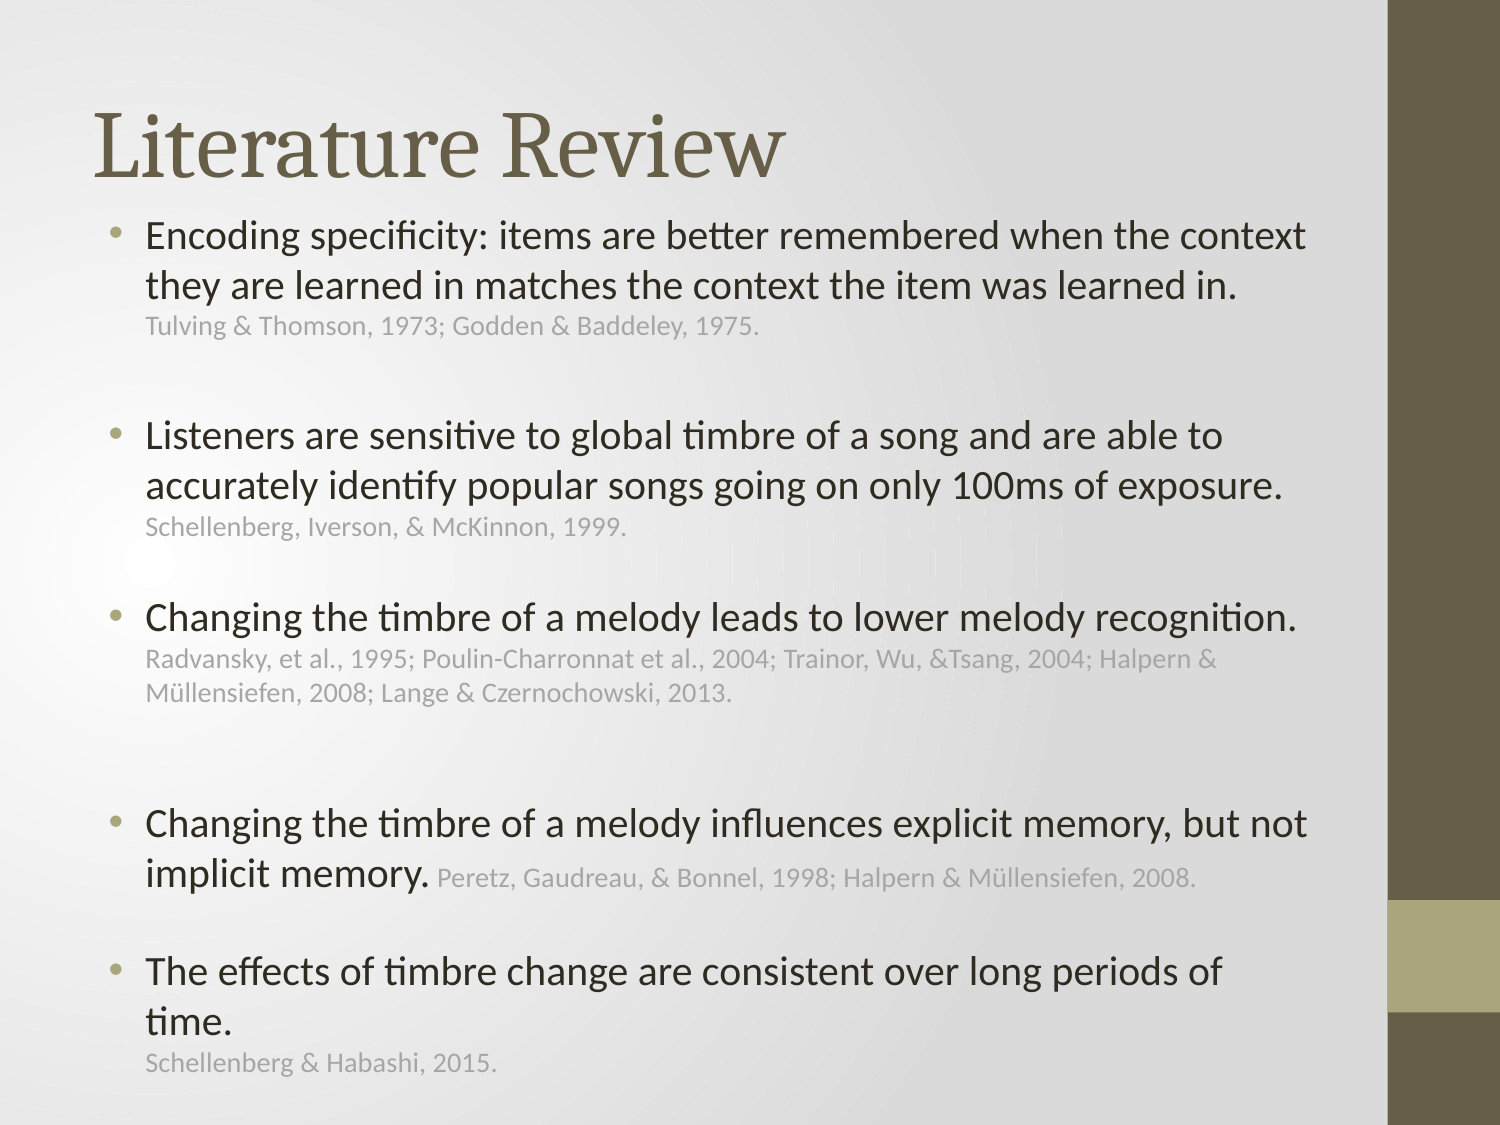

# Literature Review
Encoding specificity: items are better remembered when the context they are learned in matches the context the item was learned in. Tulving & Thomson, 1973; Godden & Baddeley, 1975.

Listeners are sensitive to global timbre of a song and are able to accurately identify popular songs going on only 100ms of exposure. Schellenberg, Iverson, & McKinnon, 1999.

Changing the timbre of a melody leads to lower melody recognition.
Radvansky, et al., 1995; Poulin-Charronnat et al., 2004; Trainor, Wu, &Tsang, 2004; Halpern & Müllensiefen, 2008; Lange & Czernochowski, 2013.

Changing the timbre of a melody influences explicit memory, but not implicit memory. Peretz, Gaudreau, & Bonnel, 1998; Halpern & Müllensiefen, 2008.

The effects of timbre change are consistent over long periods of time.
Schellenberg & Habashi, 2015.